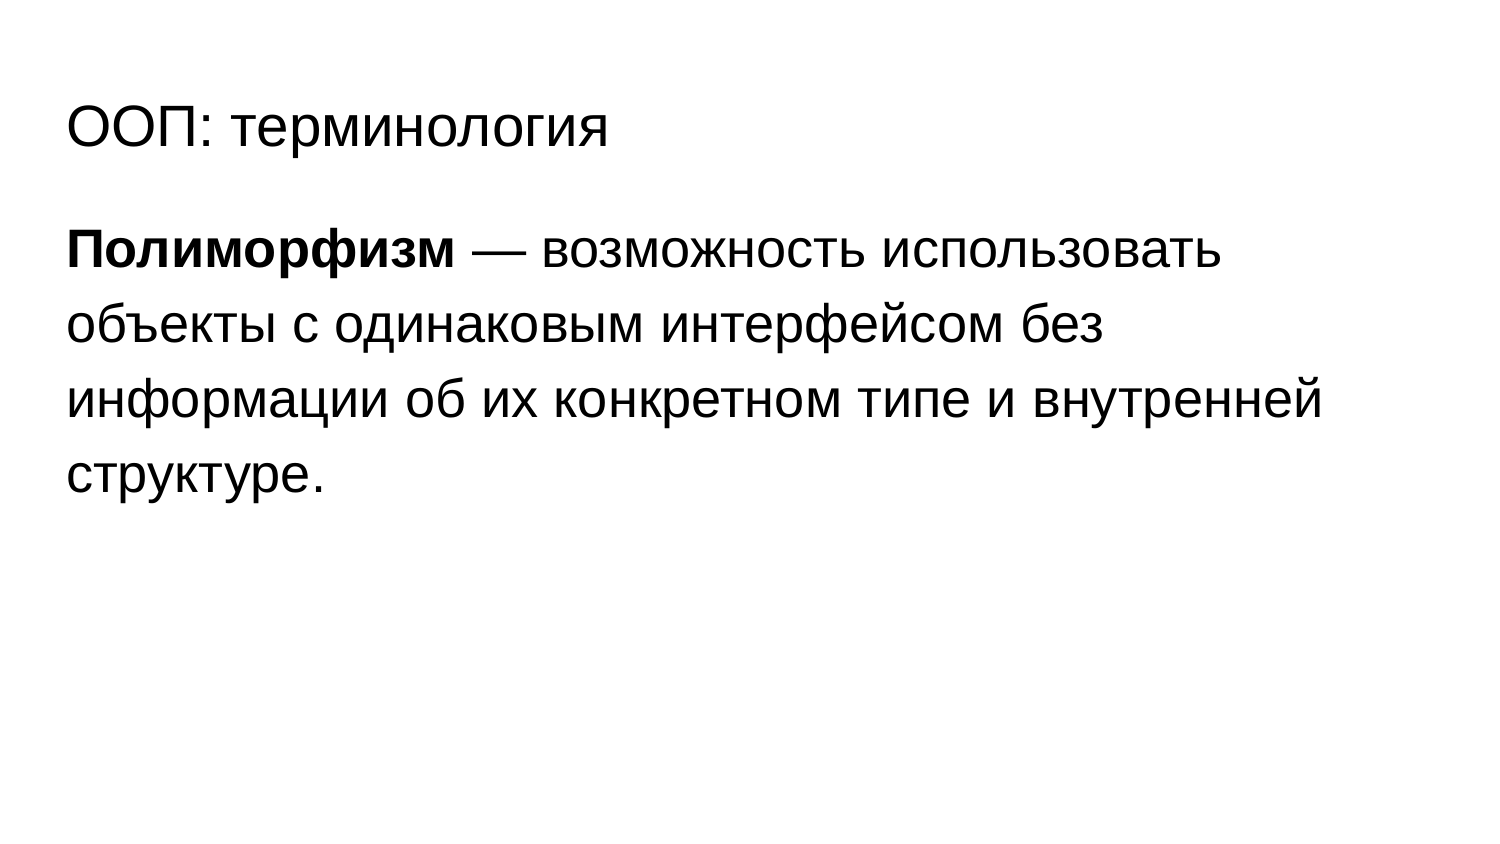

# ООП: терминология
Полиморфизм — возможность использовать объекты с одинаковым интерфейсом без информации об их конкретном типе и внутренней структуре.